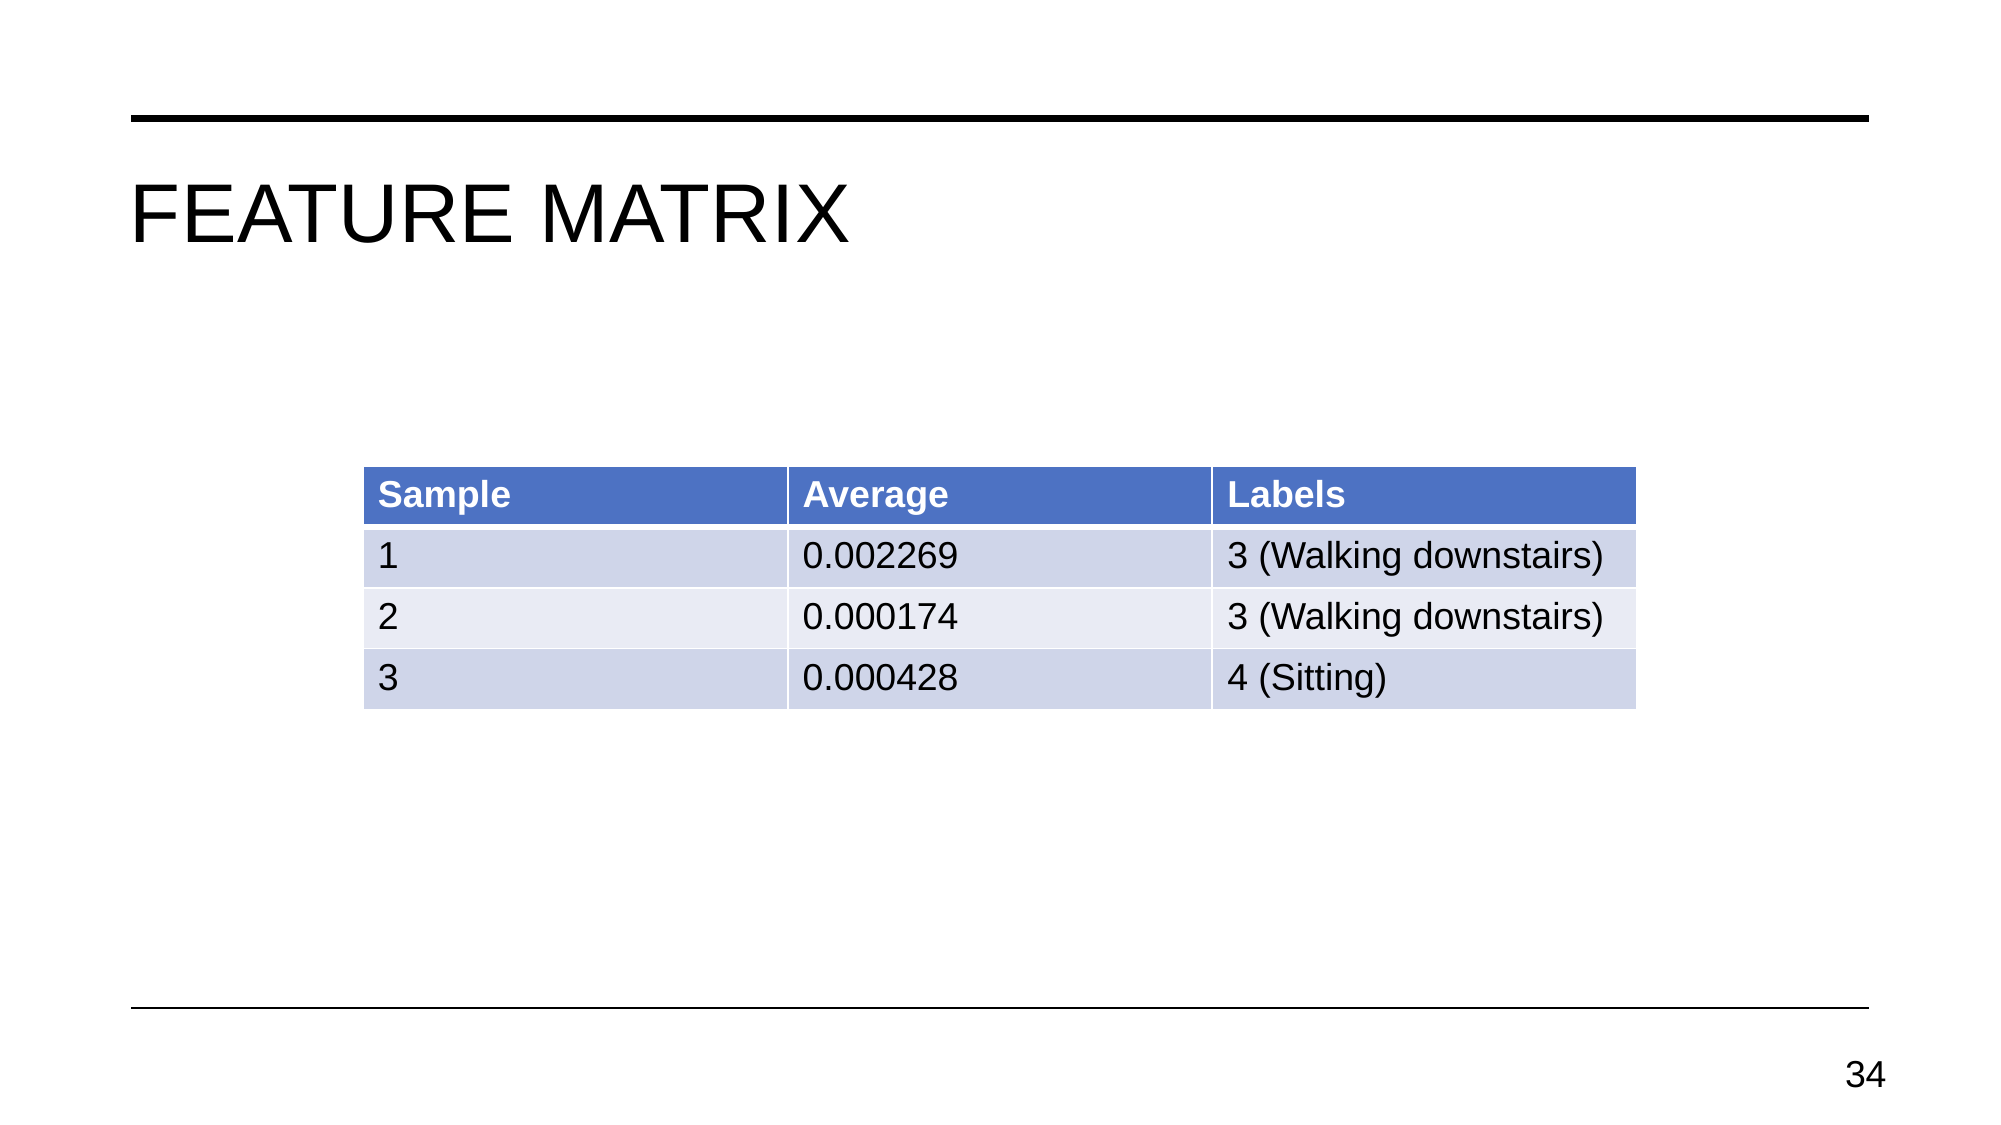

# Feature Matrix
| Sample | Average | Labels |
| --- | --- | --- |
| 1 | 0.002269 | 3 (Walking downstairs) |
| 2 | 0.000174 | 3 (Walking downstairs) |
| 3 | 0.000428 | 4 (Sitting) |
34